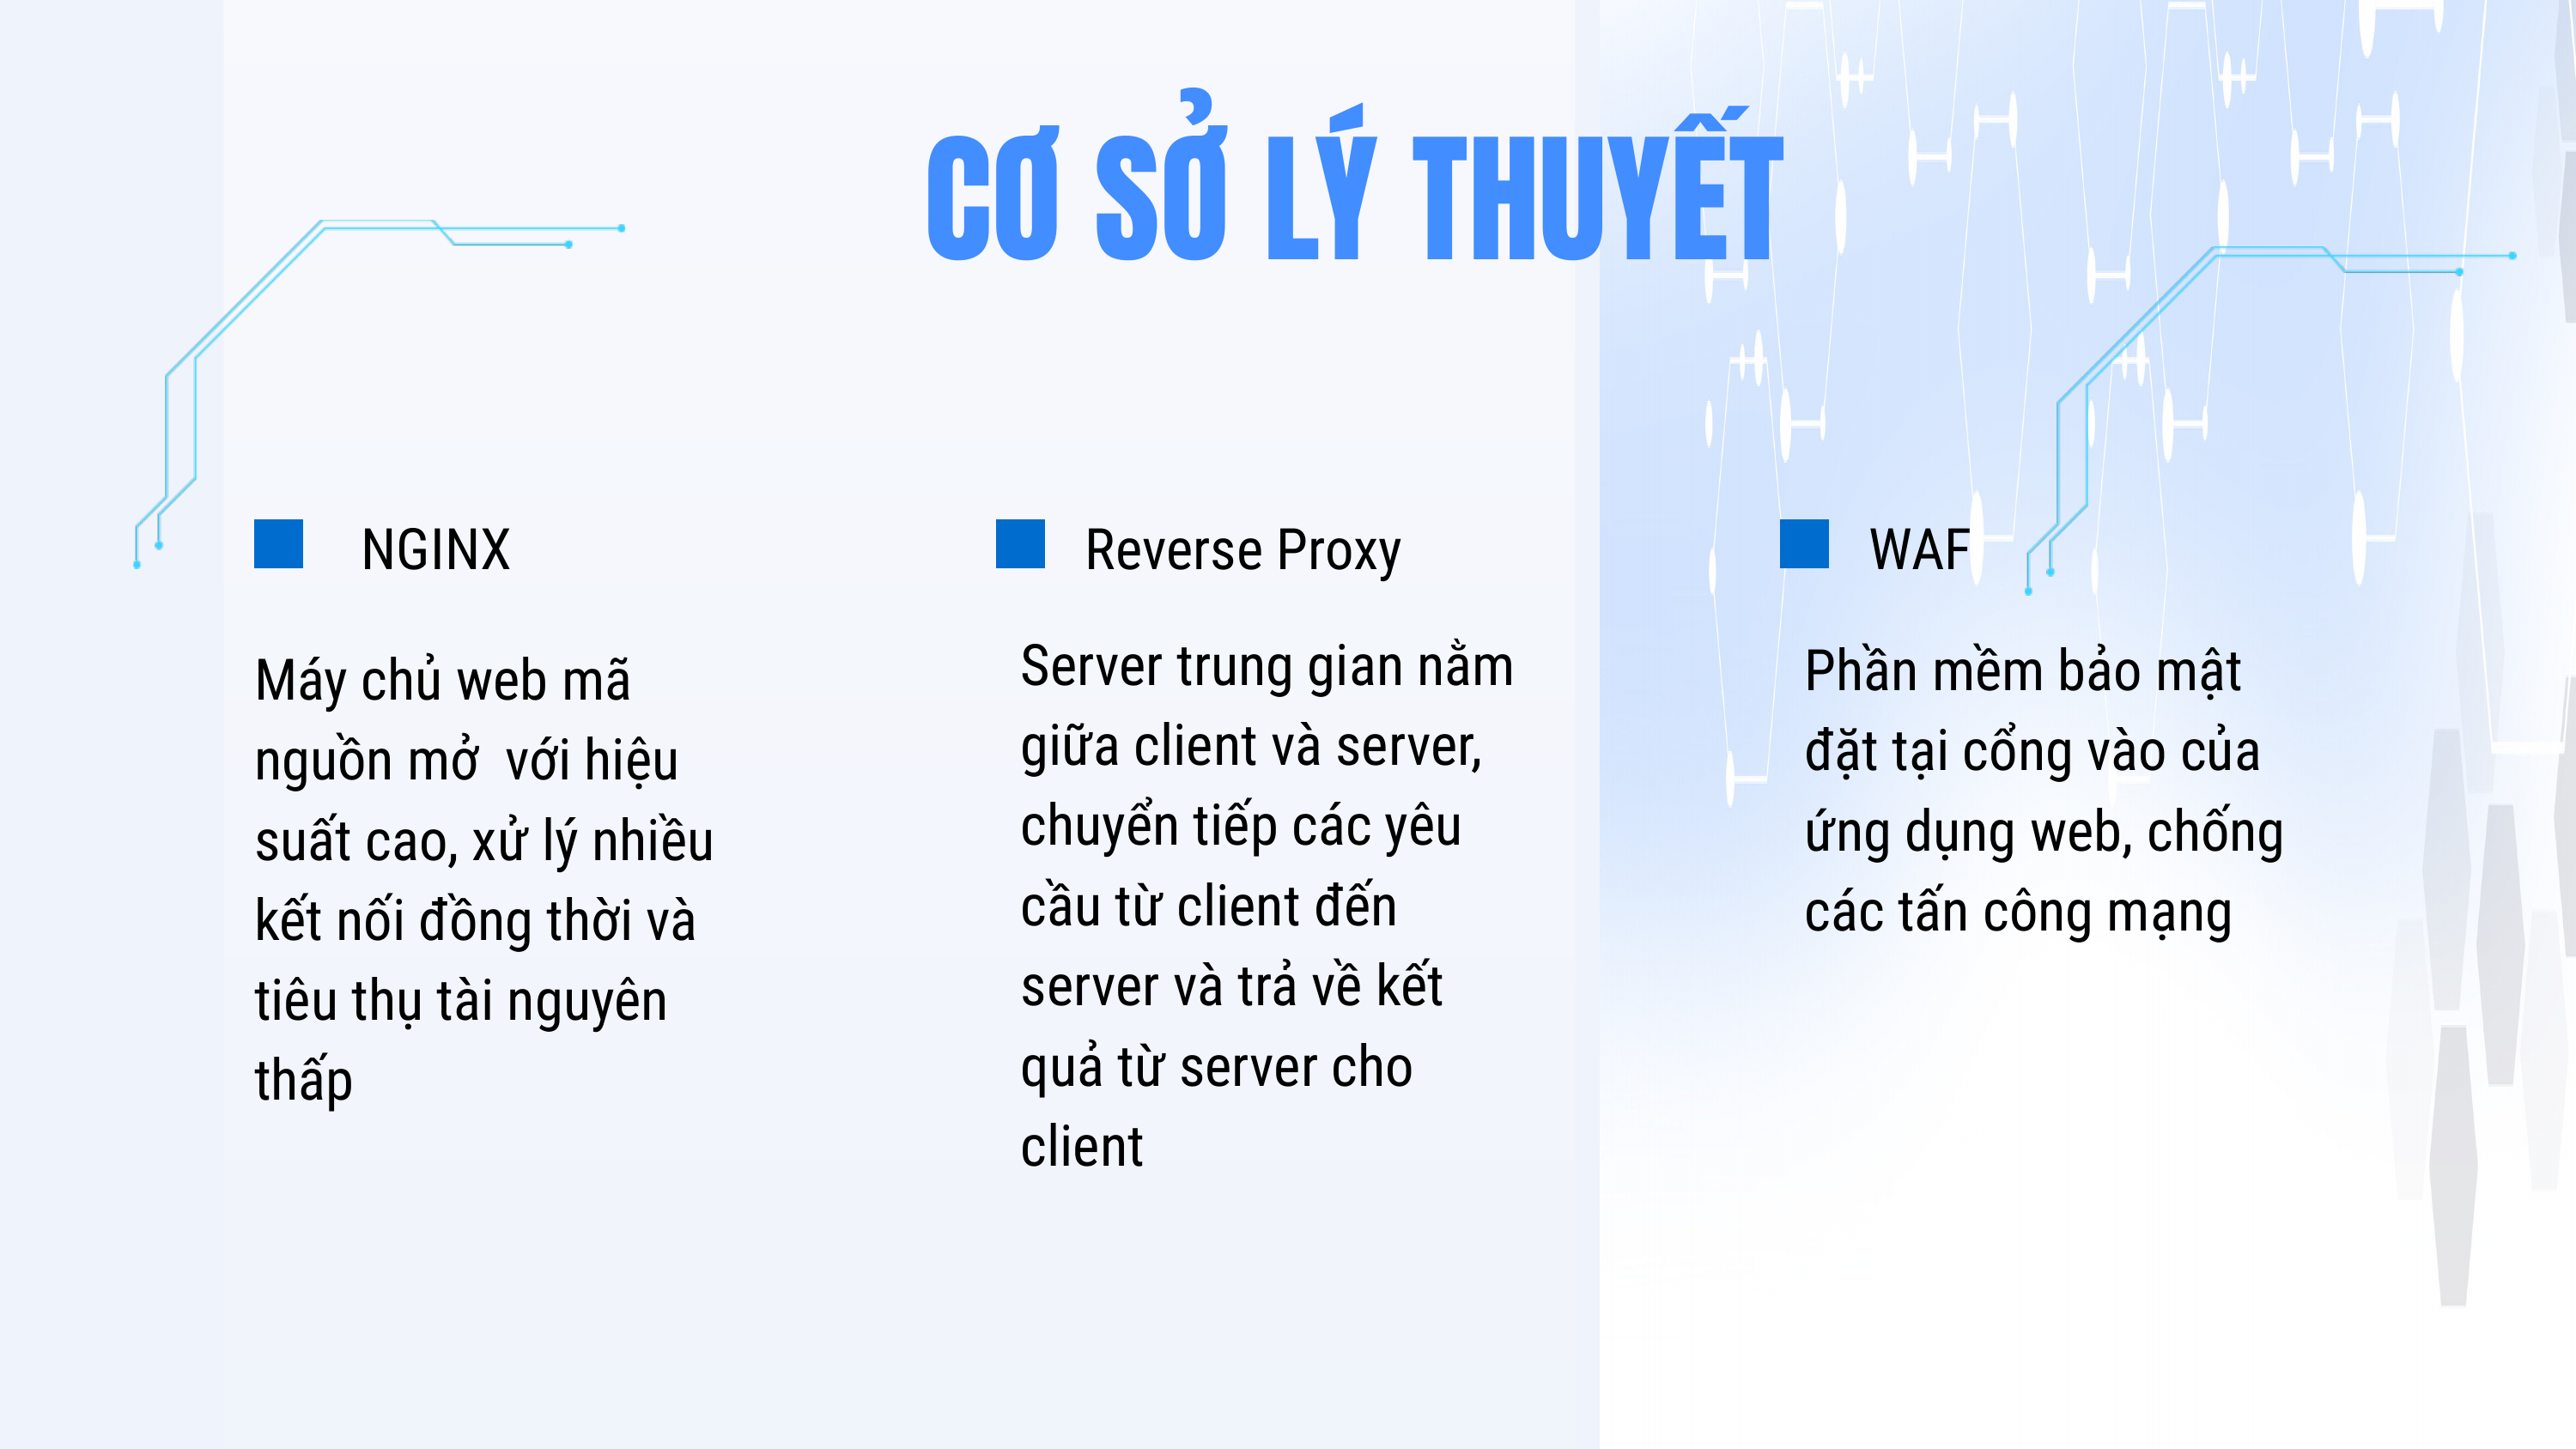

CƠ SỞ LÝ THUYẾT

NGINX
Reverse Proxy
WAF

Server trung gian nằm giữa client và server, chuyển tiếp các yêu cầu từ client đến server và trả về kết quả từ server cho client
Phần mềm bảo mật đặt tại cổng vào của ứng dụng web, chống các tấn công mạng

Máy chủ web mã nguồn mở  với hiệu suất cao, xử lý nhiều kết nối đồng thời và tiêu thụ tài nguyên thấp